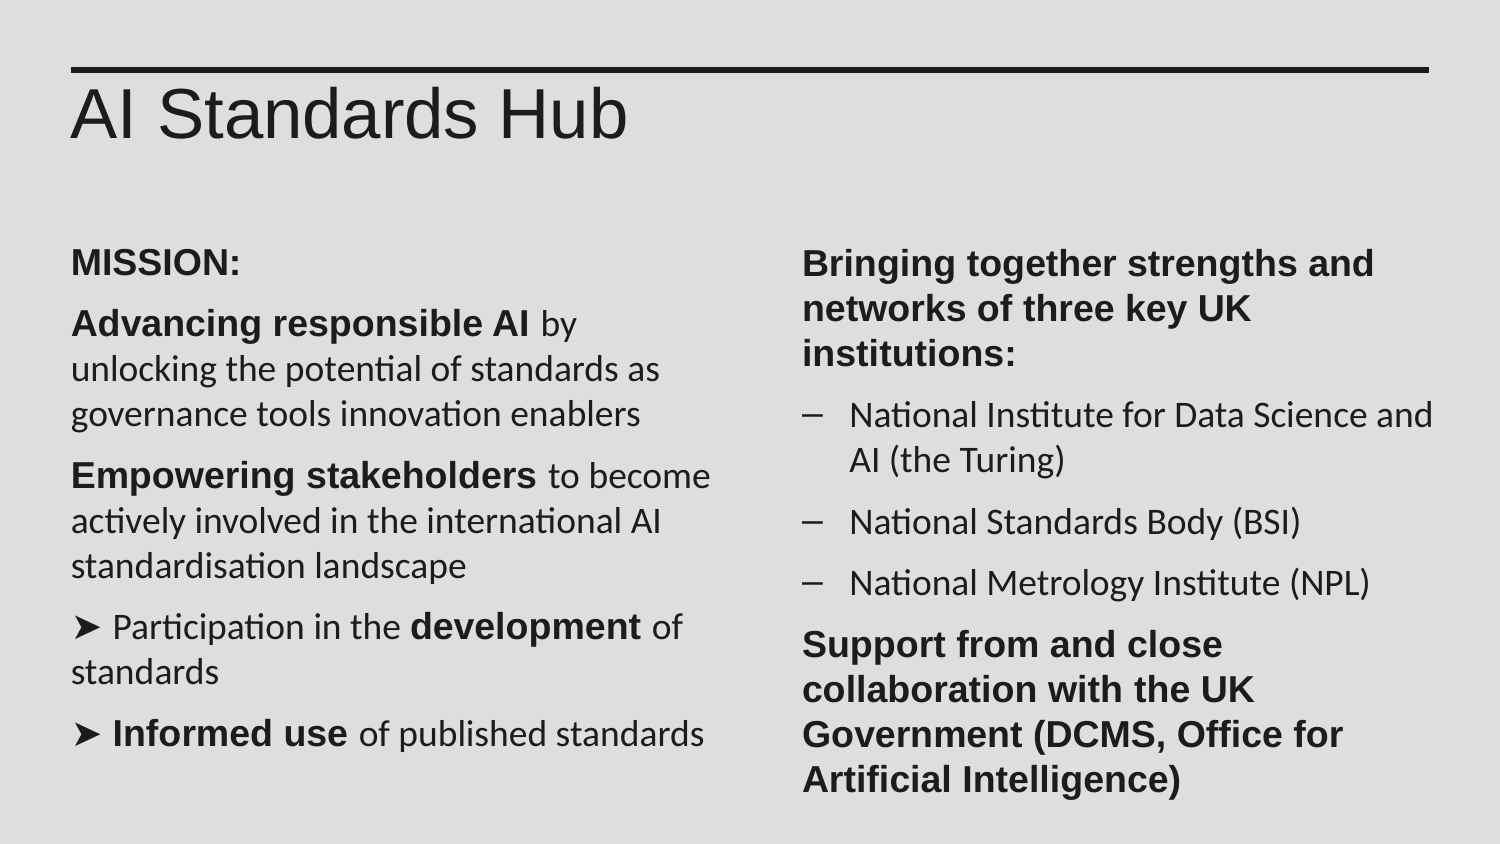

AI Standards Hub
MISSION:
Advancing responsible AI by unlocking the potential of standards as governance tools innovation enablers
Empowering stakeholders to become actively involved in the international AI standardisation landscape
➤ Participation in the development of standards
➤ Informed use of published standards
Bringing together strengths and networks of three key UK institutions:
National Institute for Data Science and AI (the Turing)
National Standards Body (BSI)
National Metrology Institute (NPL)
Support from and close collaboration with the UK Government (DCMS, Office for Artificial Intelligence)